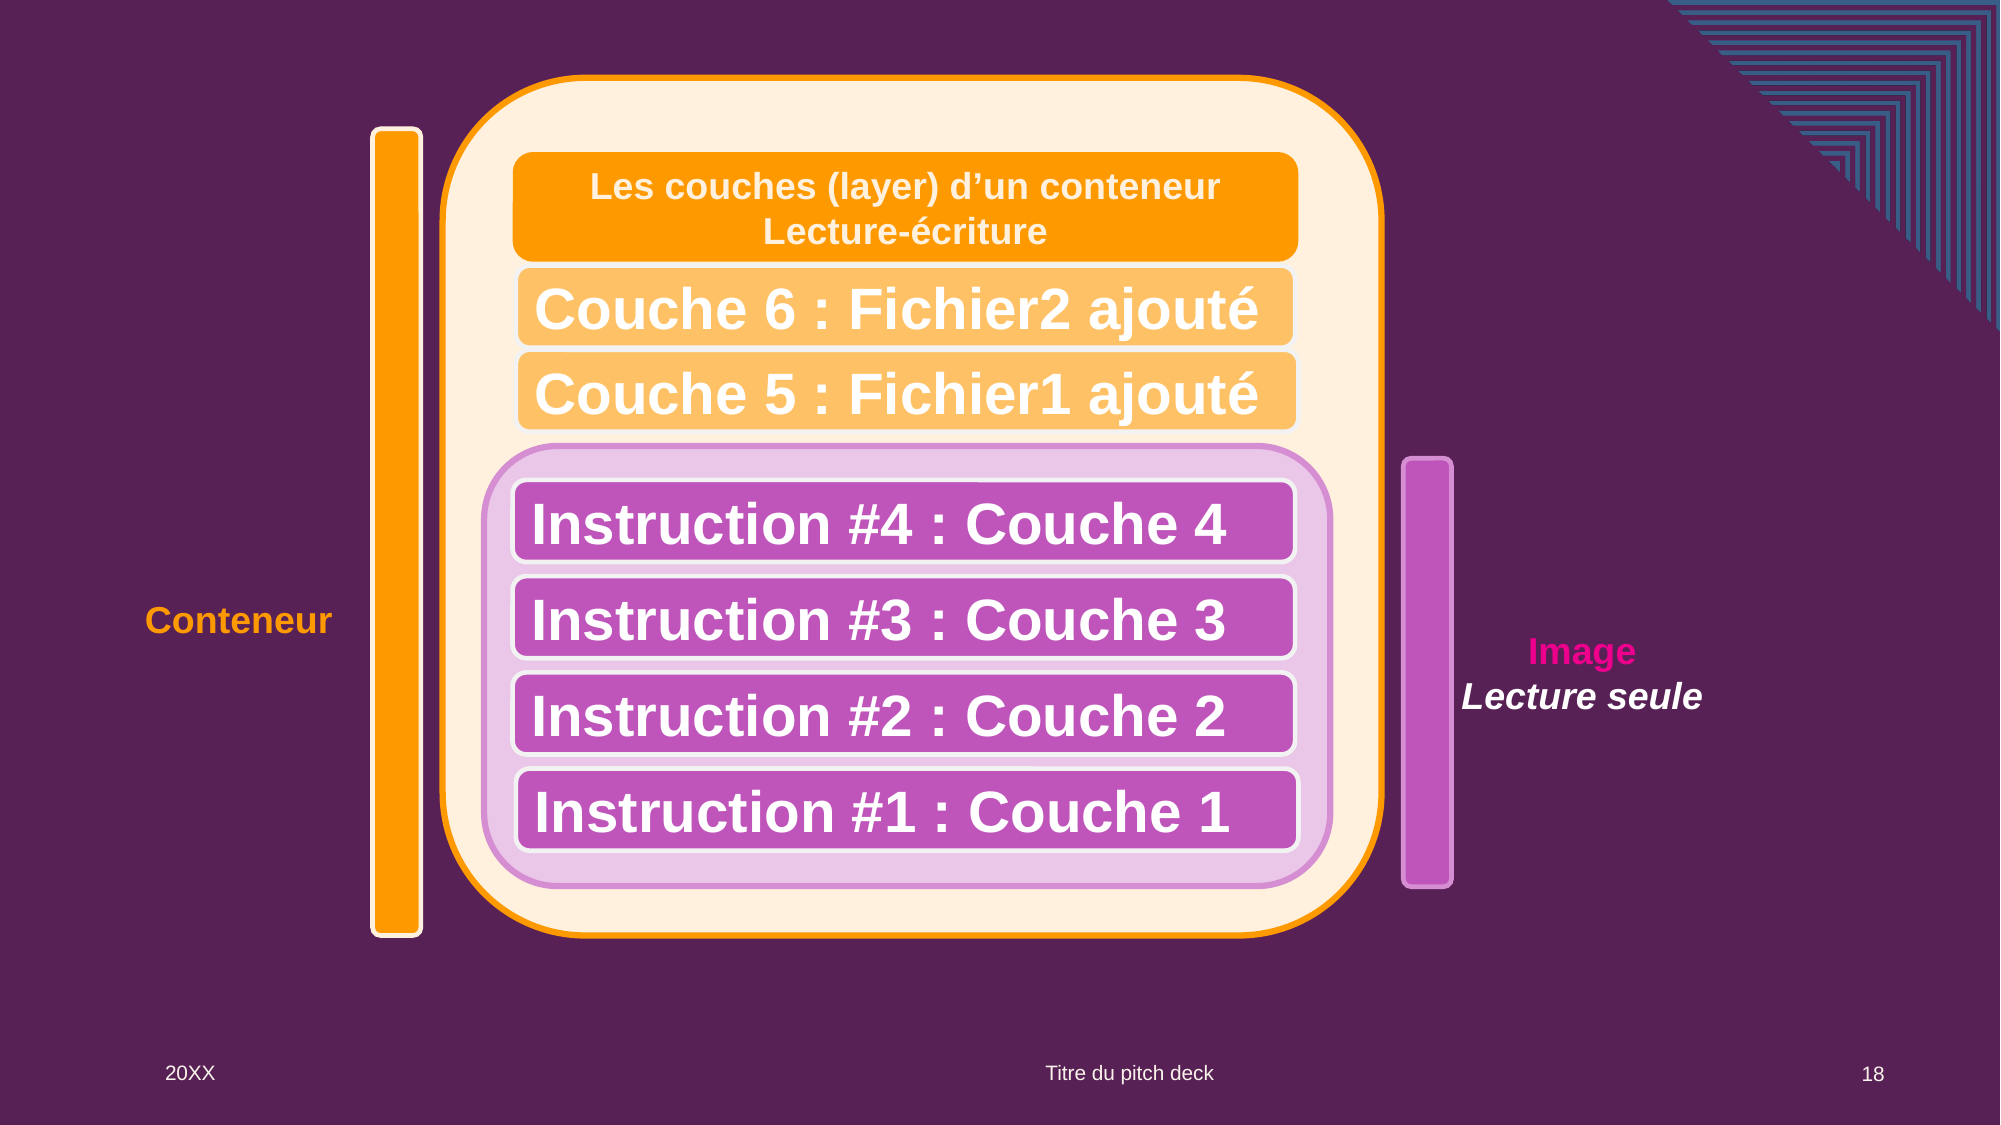

Les couches (layer) d’un conteneur
Lecture-écriture
Couche 6 : Fichier2 ajouté
Couche 5 : Fichier1 ajouté

Instruction #4 : Couche 4

Instruction #3 : Couche 3
Conteneur
Image
Lecture seule

Instruction #2 : Couche 2
Instruction #1 : Couche 1
Titre du pitch deck
20XX
18